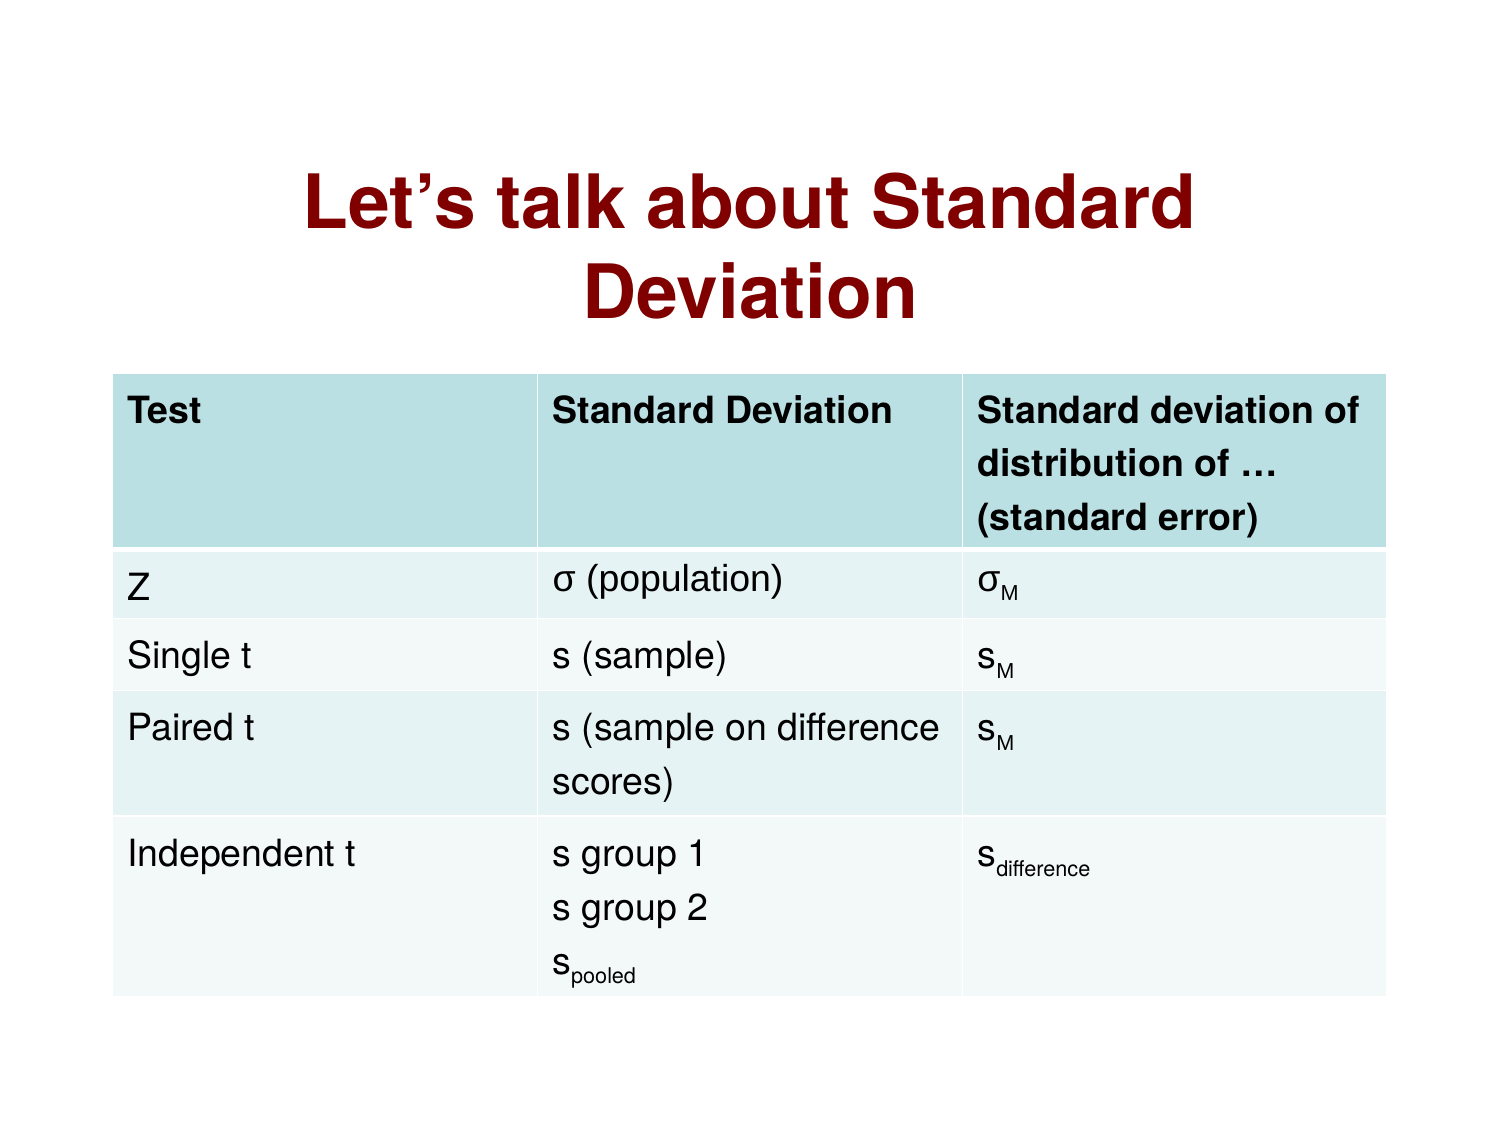

# Let’s talk about Standard Deviation
| Test | Standard Deviation | Standard deviation of distribution of … (standard error) |
| --- | --- | --- |
| Z | σ (population) | σM |
| Single t | s (sample) | sM |
| Paired t | s (sample on difference scores) | sM |
| Independent t | s group 1 s group 2 spooled | sdifference |